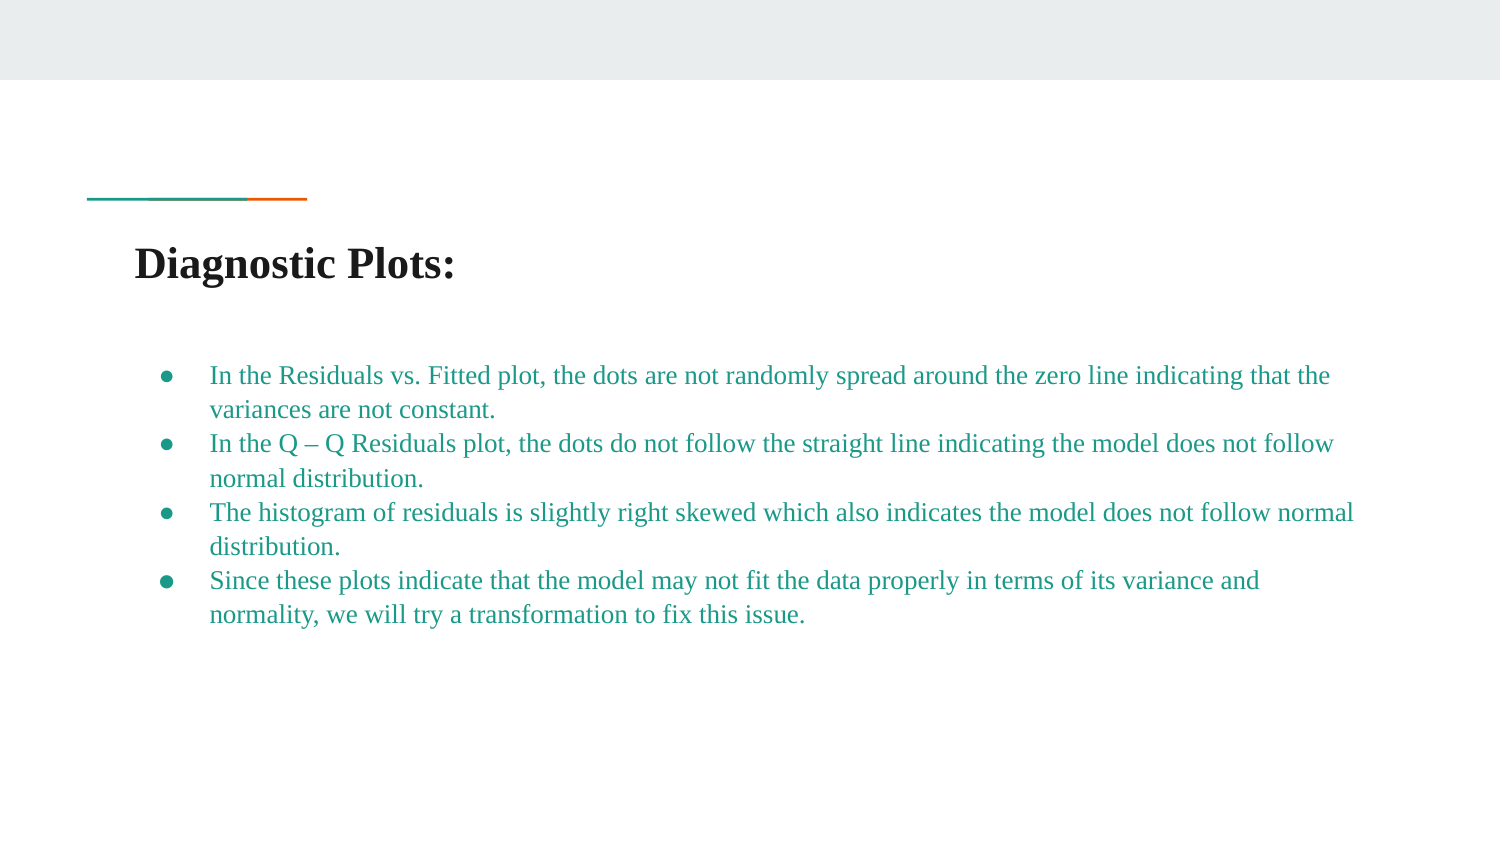

# Diagnostic Plots:
In the Residuals vs. Fitted plot, the dots are not randomly spread around the zero line indicating that the variances are not constant.
In the Q – Q Residuals plot, the dots do not follow the straight line indicating the model does not follow normal distribution.
The histogram of residuals is slightly right skewed which also indicates the model does not follow normal distribution.
Since these plots indicate that the model may not fit the data properly in terms of its variance and normality, we will try a transformation to fix this issue.